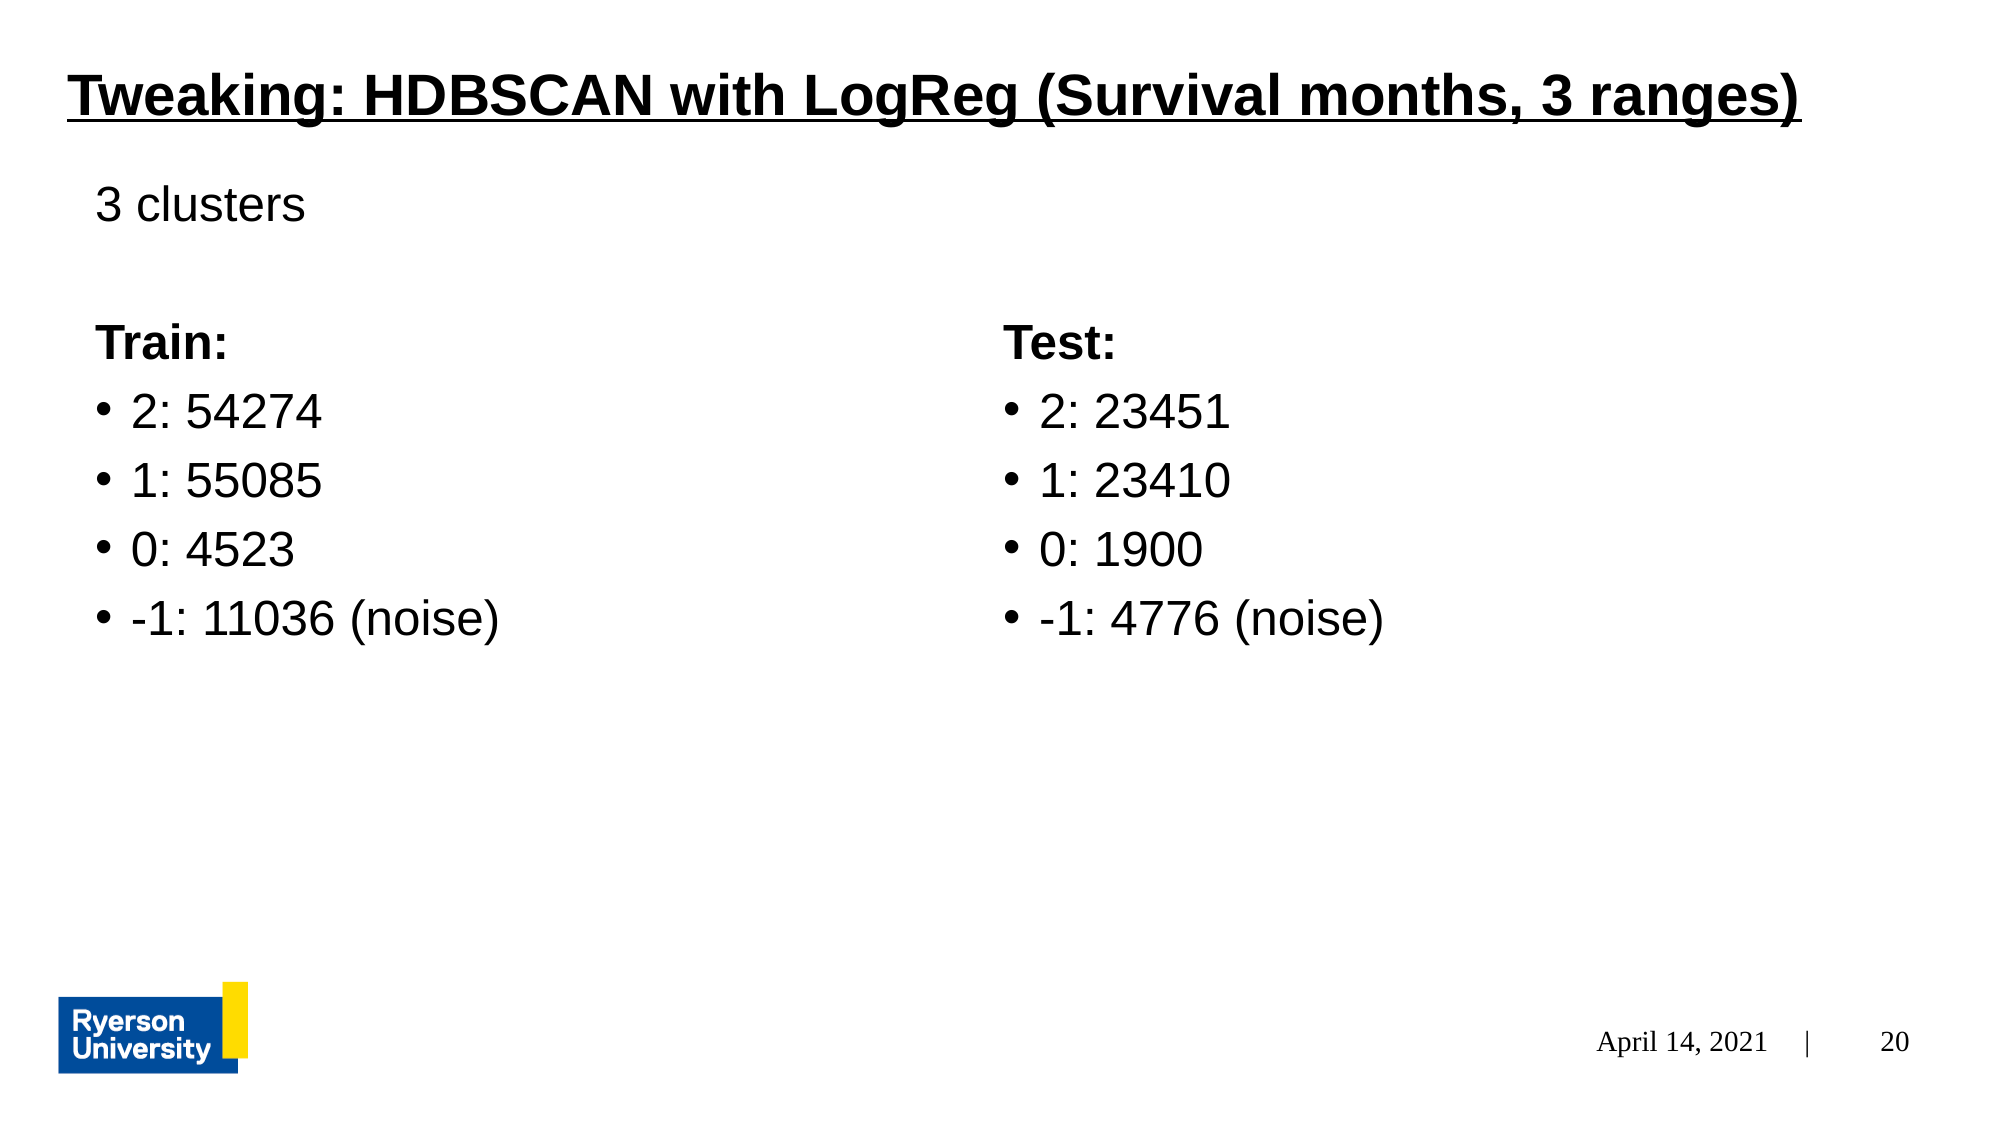

# Tweaking: HDBSCAN with LogReg (Survival months, 3 ranges)
3 clusters

Train:
2: 54274
1: 55085
0: 4523
-1: 11036 (noise)

Test:
2: 23451
1: 23410
0: 1900
-1: 4776 (noise)
April 14, 2021     |
20